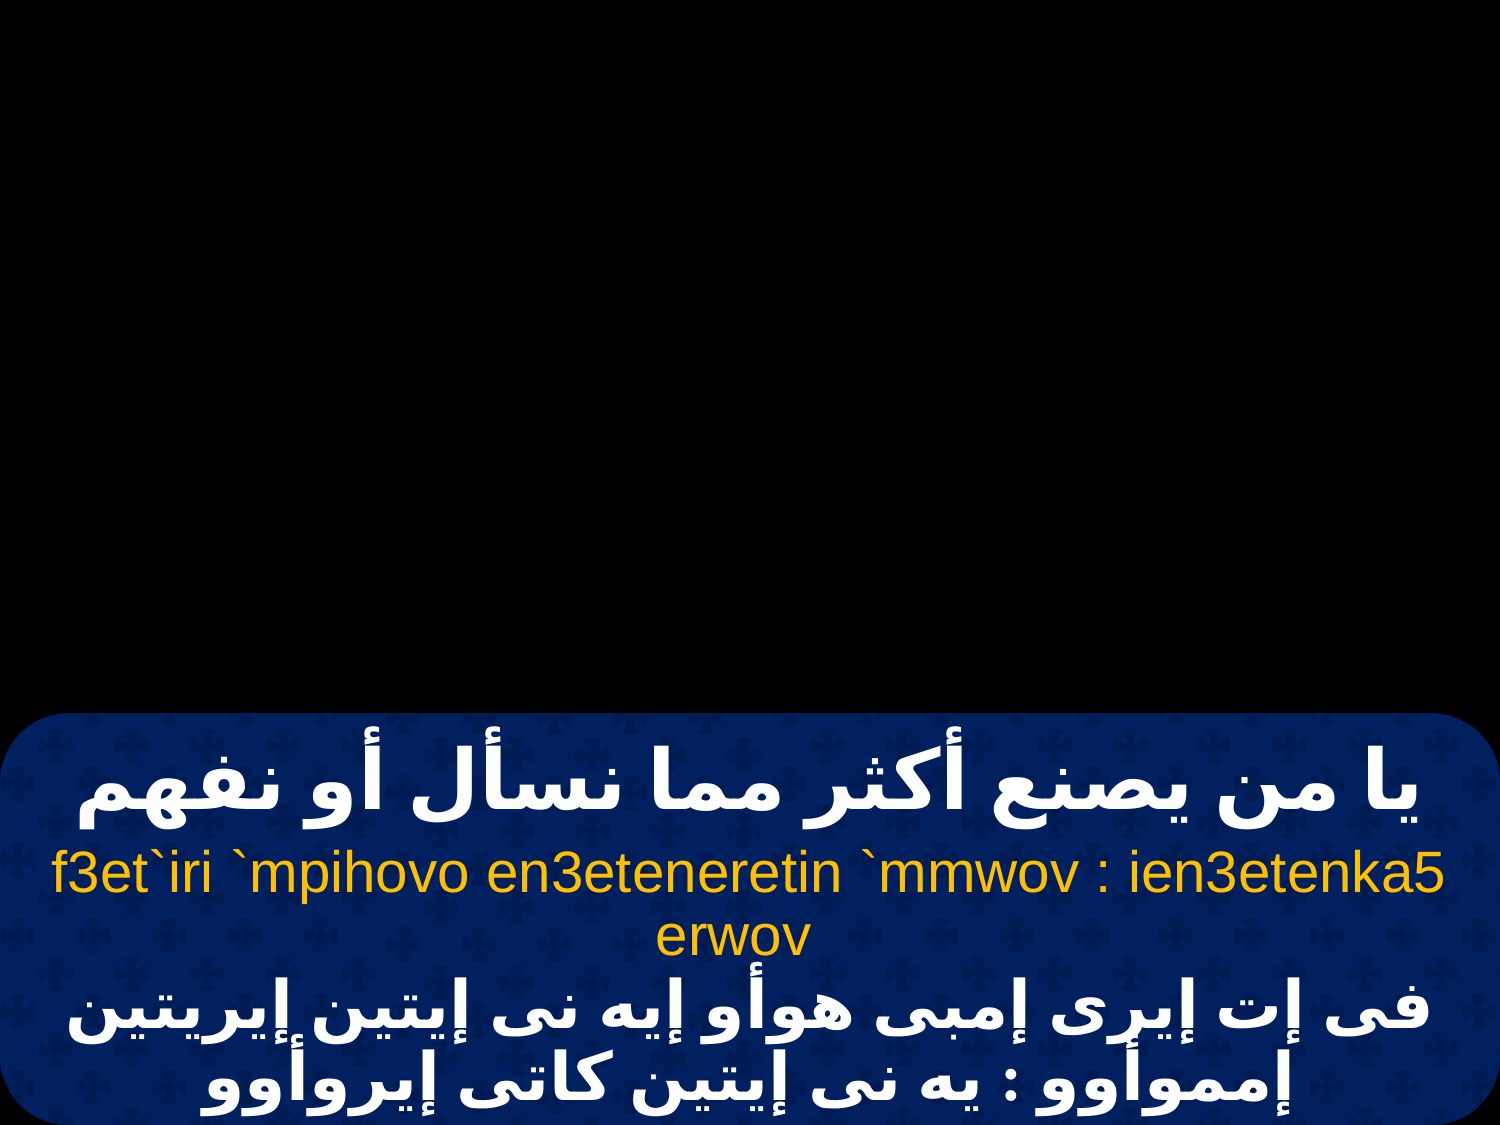

# يا من يصنع أكثر مما نسأل أو نفهم
f3et`iri `mpihovo en3eteneretin `mmwov : ien3etenka5 erwov
فى إت إيرى إمبى هوأو إيه نى إيتين إيريتين إمموأوو : يه نى إيتين كاتى إيروأوو